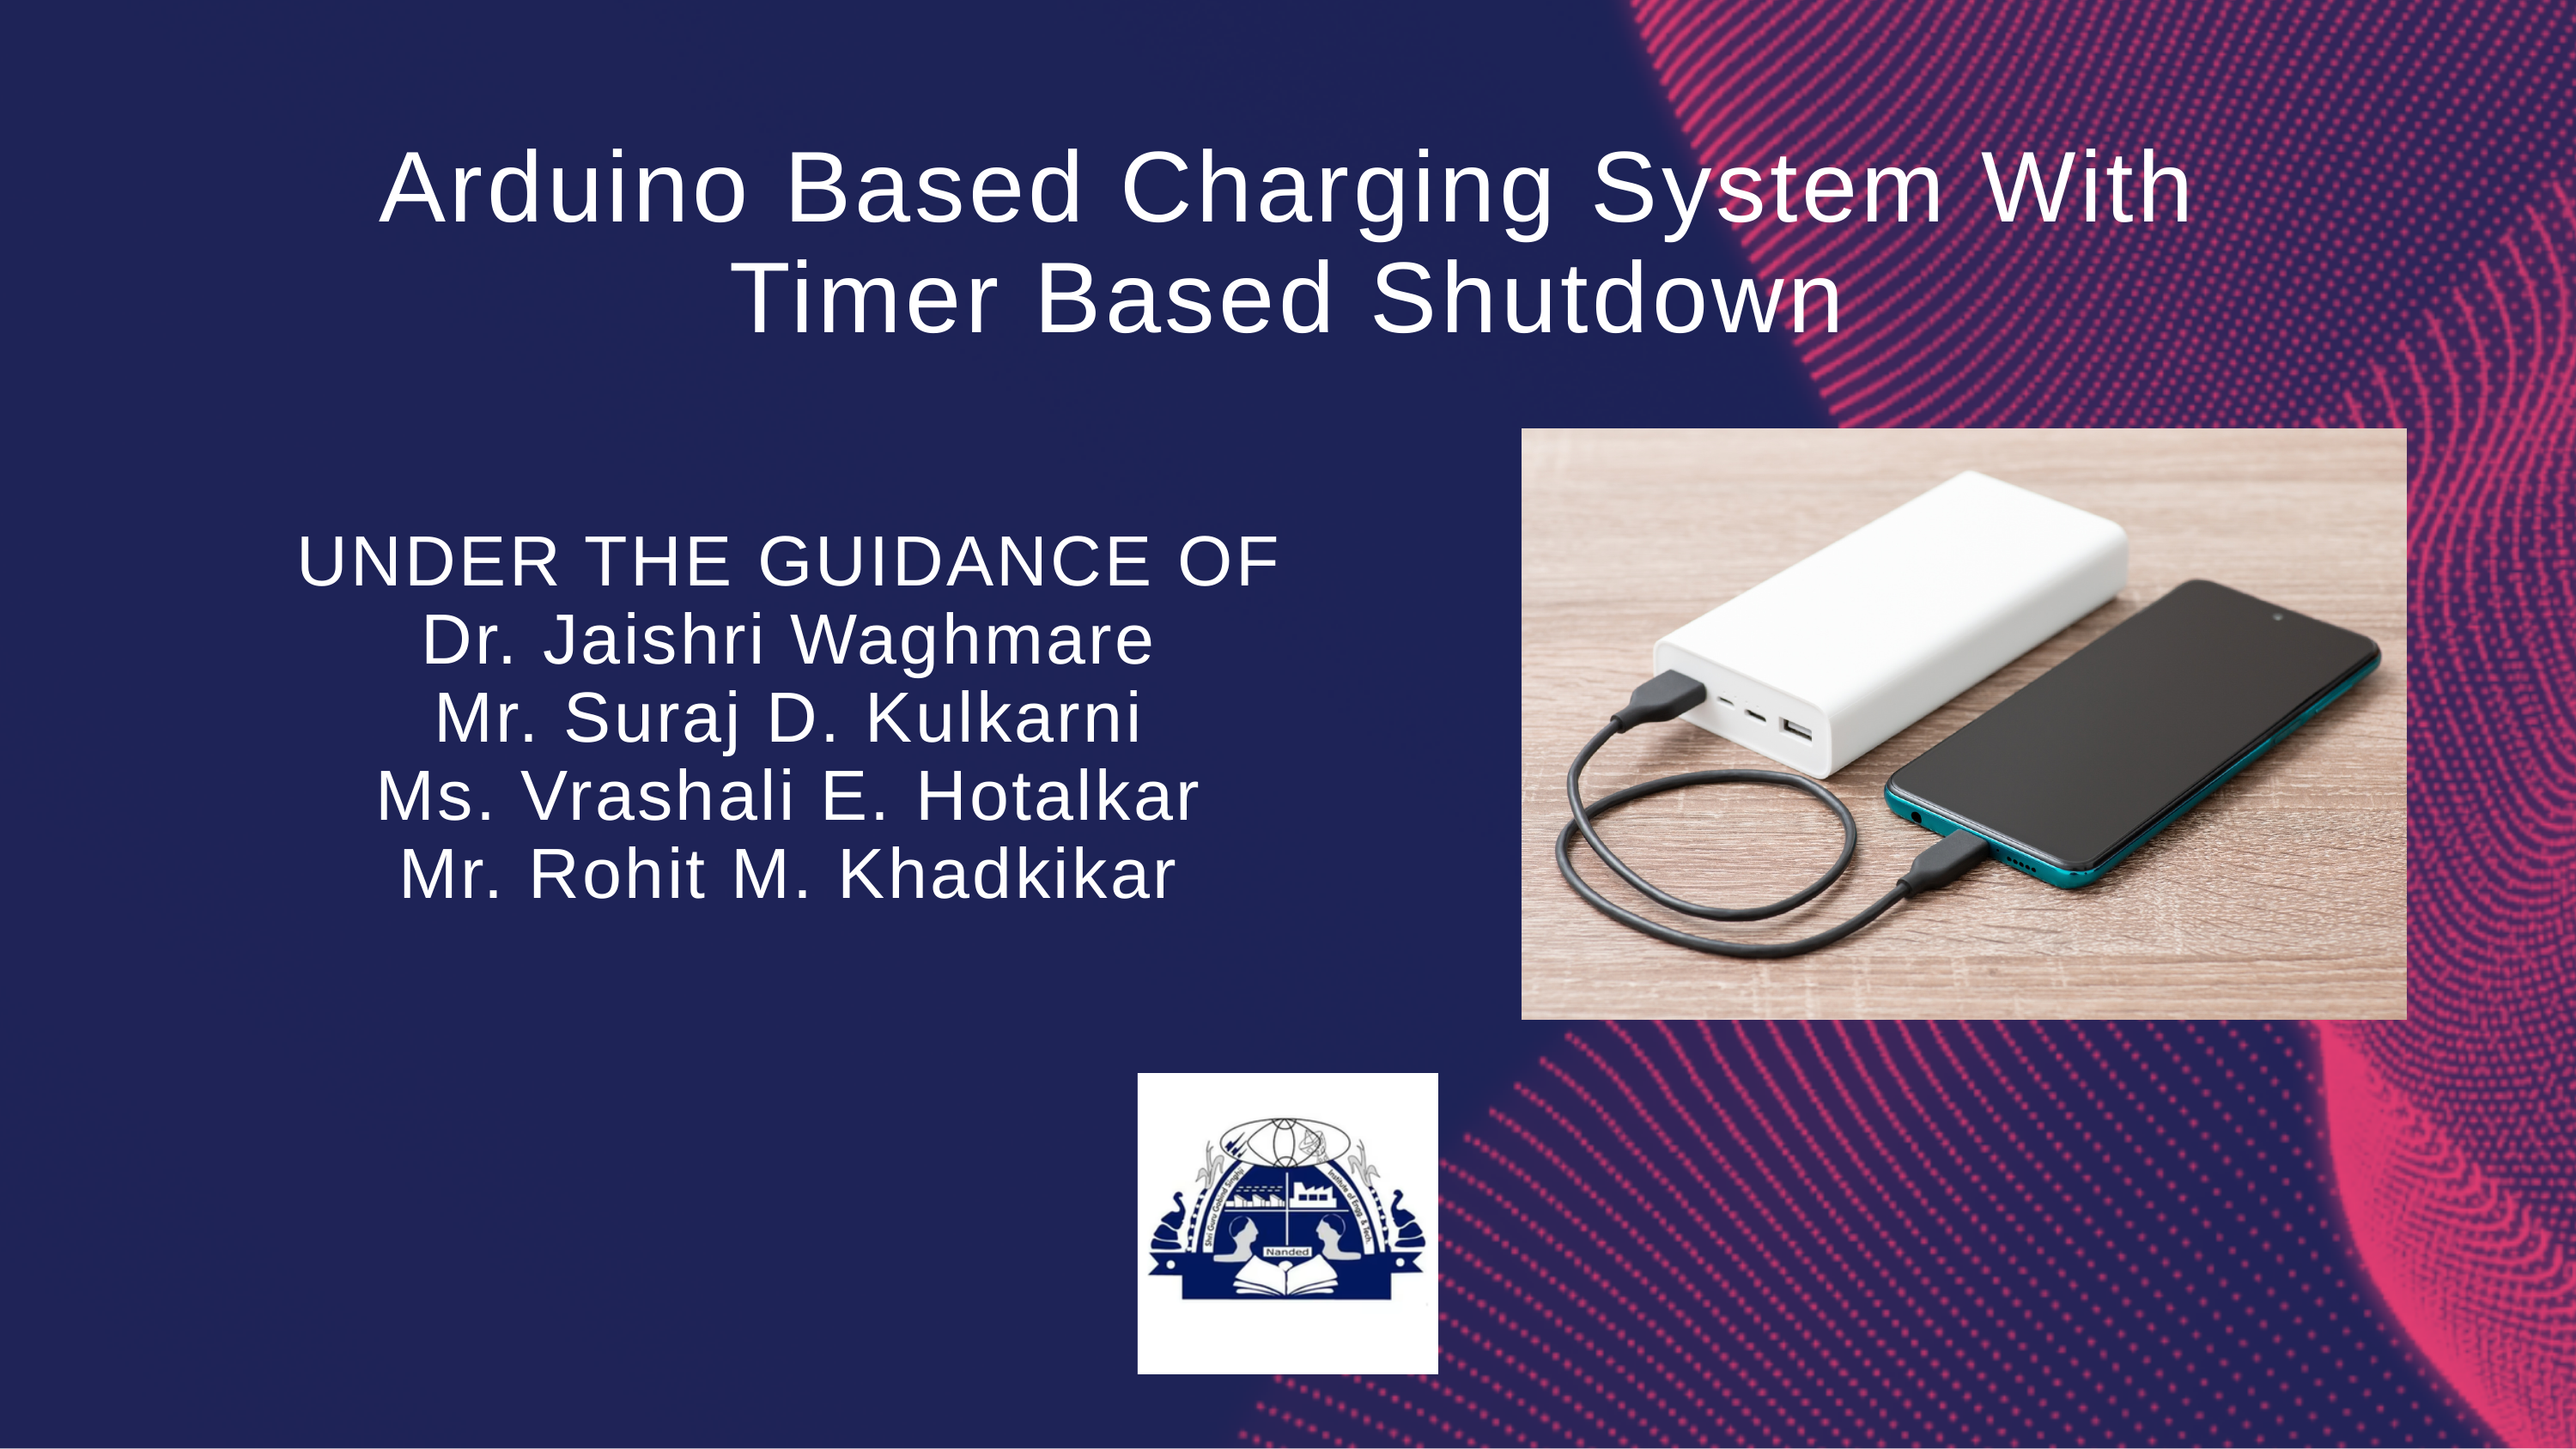

Arduino Based Charging System With
Timer Based Shutdown

UNDER THE GUIDANCE OF
Dr. Jaishri Waghmare
Mr. Suraj D. Kulkarni
Ms. Vrashali E. Hotalkar
Mr. Rohit M. Khadkikar